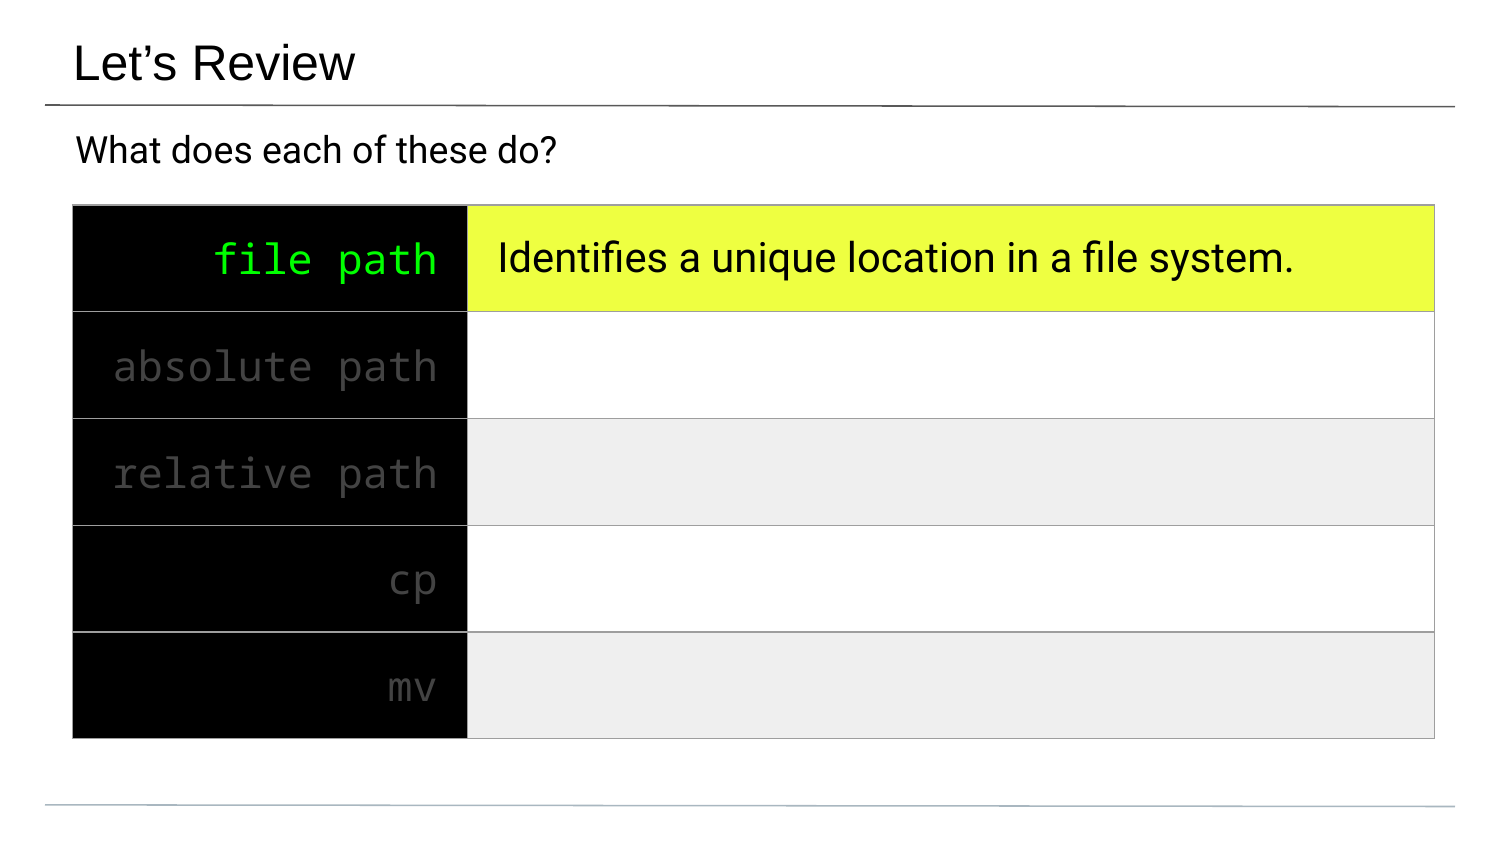

# Let’s Review

What does each of these do?

| file path | Identifies a unique location in a file system. |
| --- | --- |
| absolute path |  |
| relative path |  |
| cp |  |
| mv |  |